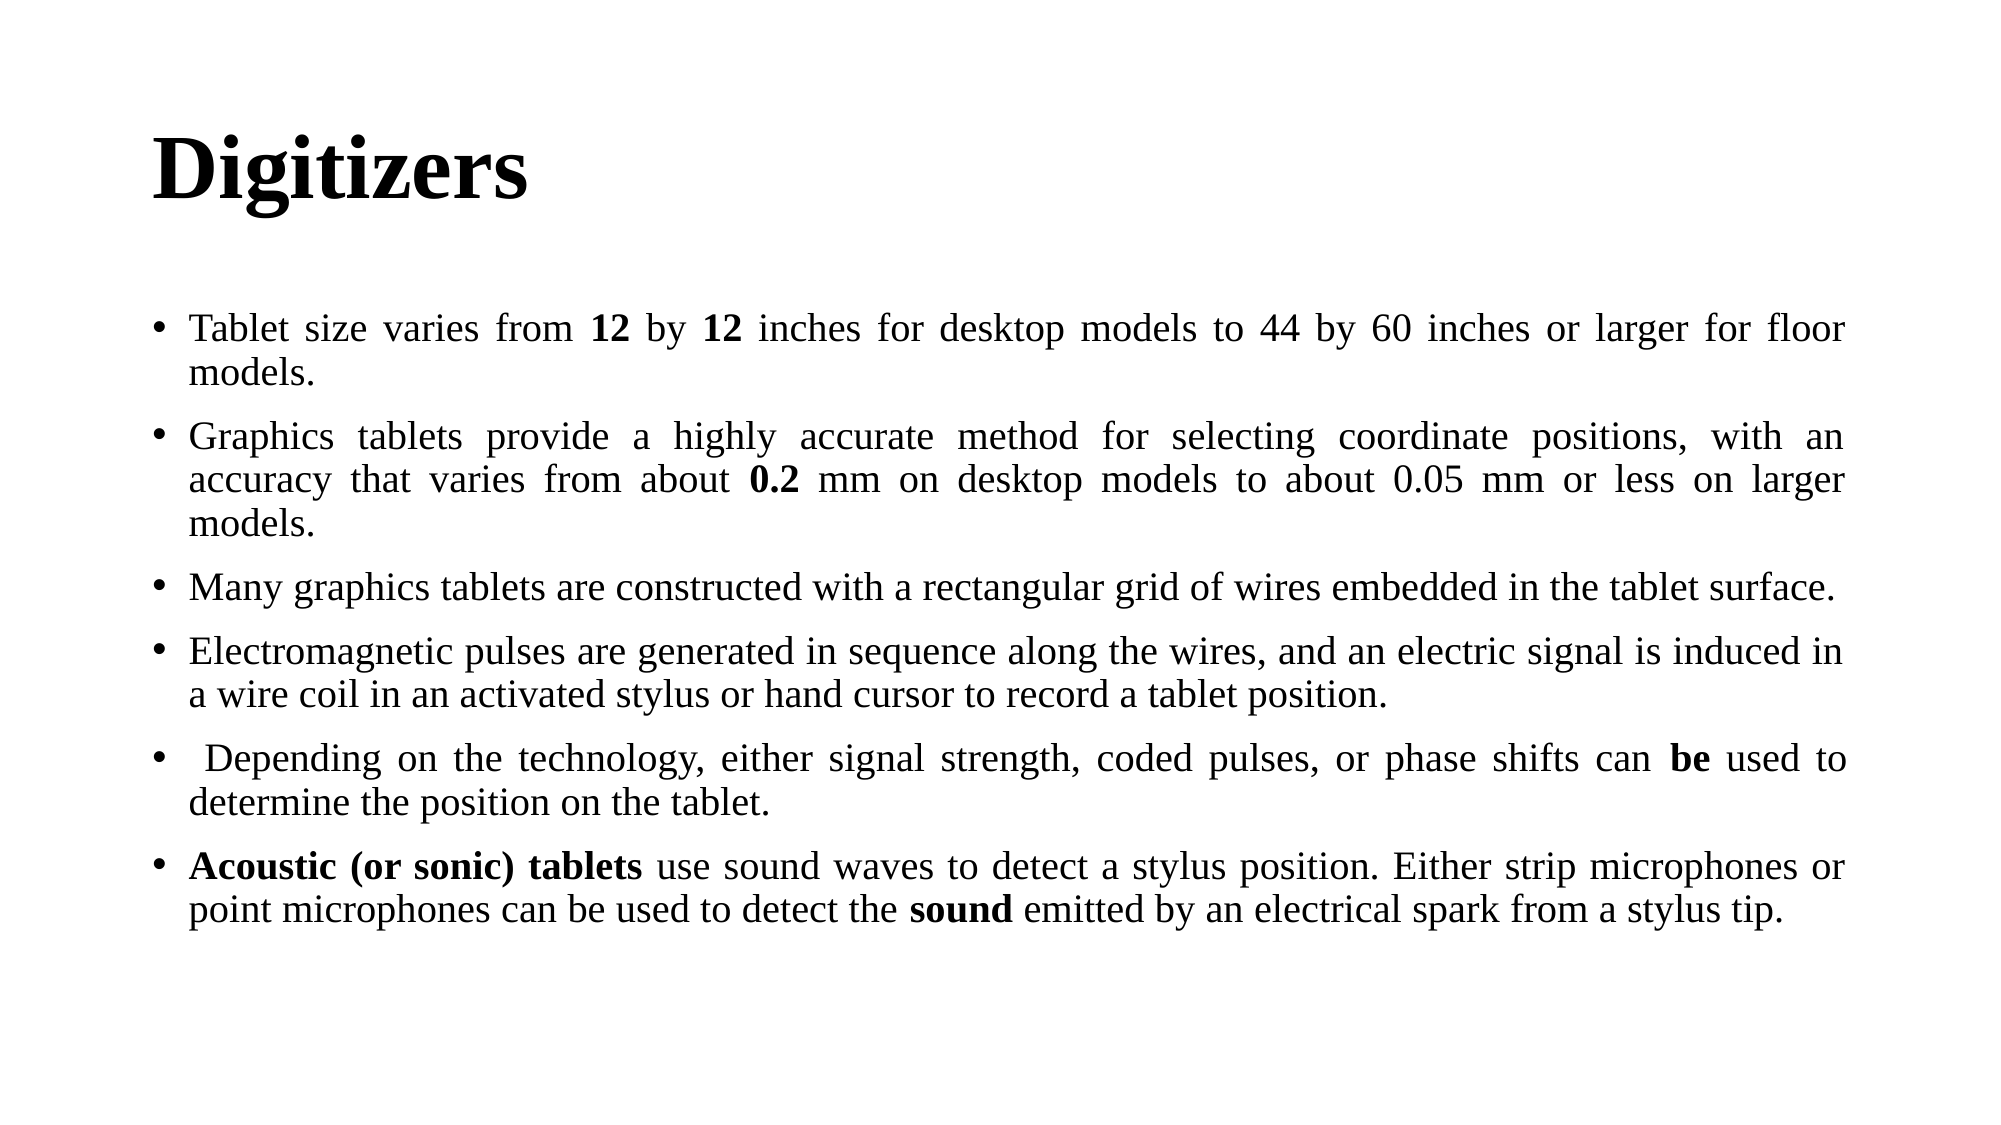

# Digitizers
Tablet size varies from 12 by 12 inches for desktop models to 44 by 60 inches or larger for floor models.
Graphics tablets provide a highly accurate method for selecting coordinate positions, with an accuracy that varies from about 0.2 mm on desktop models to about 0.05 mm or less on larger models.
Many graphics tablets are constructed with a rectangular grid of wires embedded in the tablet surface.
Electromagnetic pulses are generated in sequence along the wires, and an electric signal is induced in a wire coil in an activated stylus or hand cursor to record a tablet position.
 Depending on the technology, either signal strength, coded pulses, or phase shifts can be used to determine the position on the tablet.
Acoustic (or sonic) tablets use sound waves to detect a stylus position. Either strip microphones or point microphones can be used to detect the sound emitted by an electrical spark from a stylus tip.